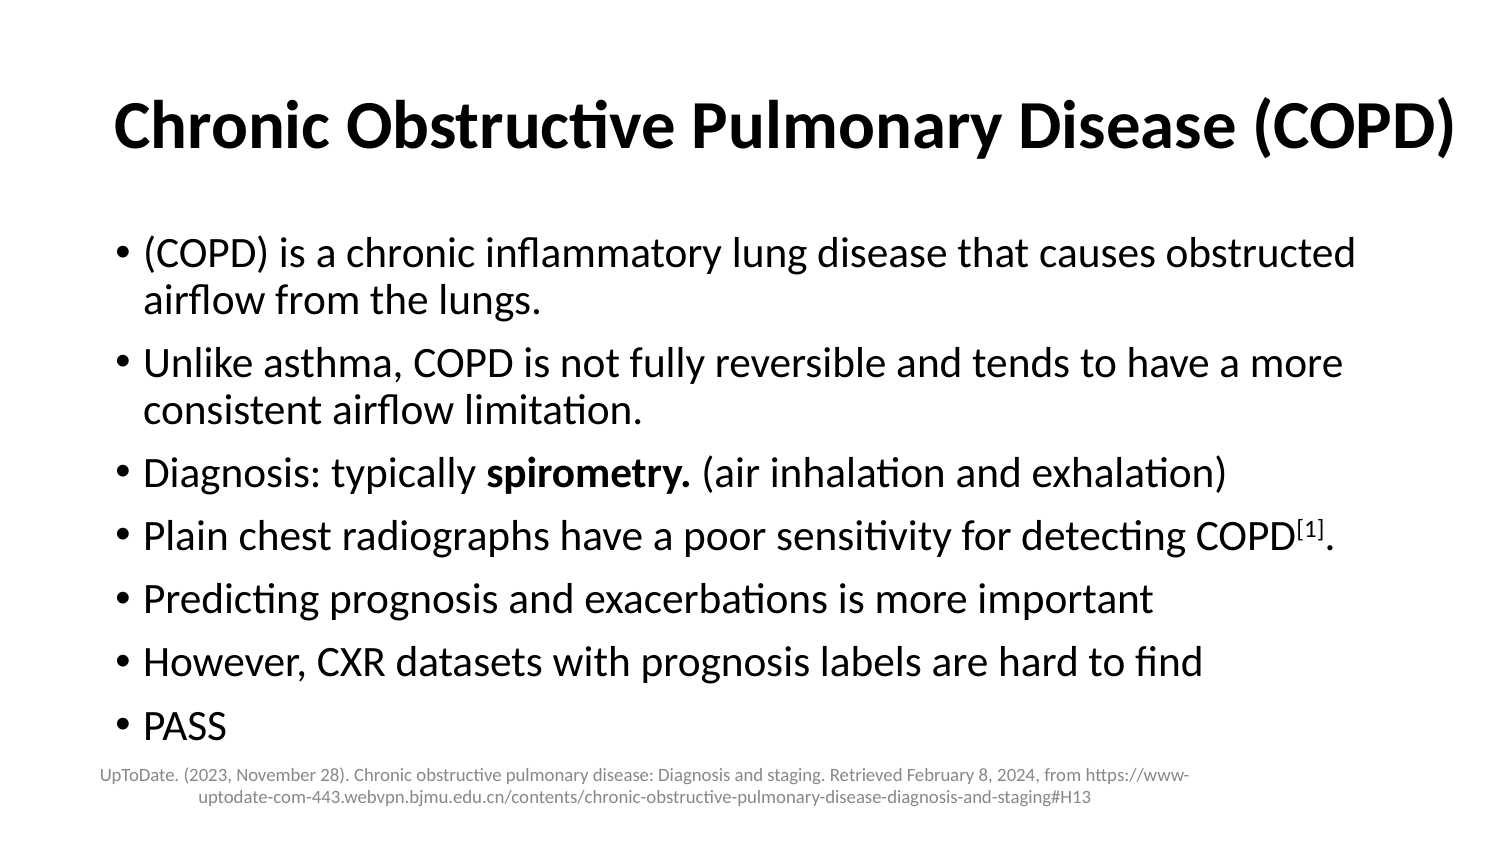

# Chronic Obstructive Pulmonary Disease (COPD)
(COPD) is a chronic inflammatory lung disease that causes obstructed airflow from the lungs.
Unlike asthma, COPD is not fully reversible and tends to have a more consistent airflow limitation.
Diagnosis: typically spirometry. (air inhalation and exhalation)
Plain chest radiographs have a poor sensitivity for detecting COPD[1].
Predicting prognosis and exacerbations is more important
However, CXR datasets with prognosis labels are hard to find
PASS
UpToDate. (2023, November 28). Chronic obstructive pulmonary disease: Diagnosis and staging. Retrieved February 8, 2024, from https://www-uptodate-com-443.webvpn.bjmu.edu.cn/contents/chronic-obstructive-pulmonary-disease-diagnosis-and-staging#H13